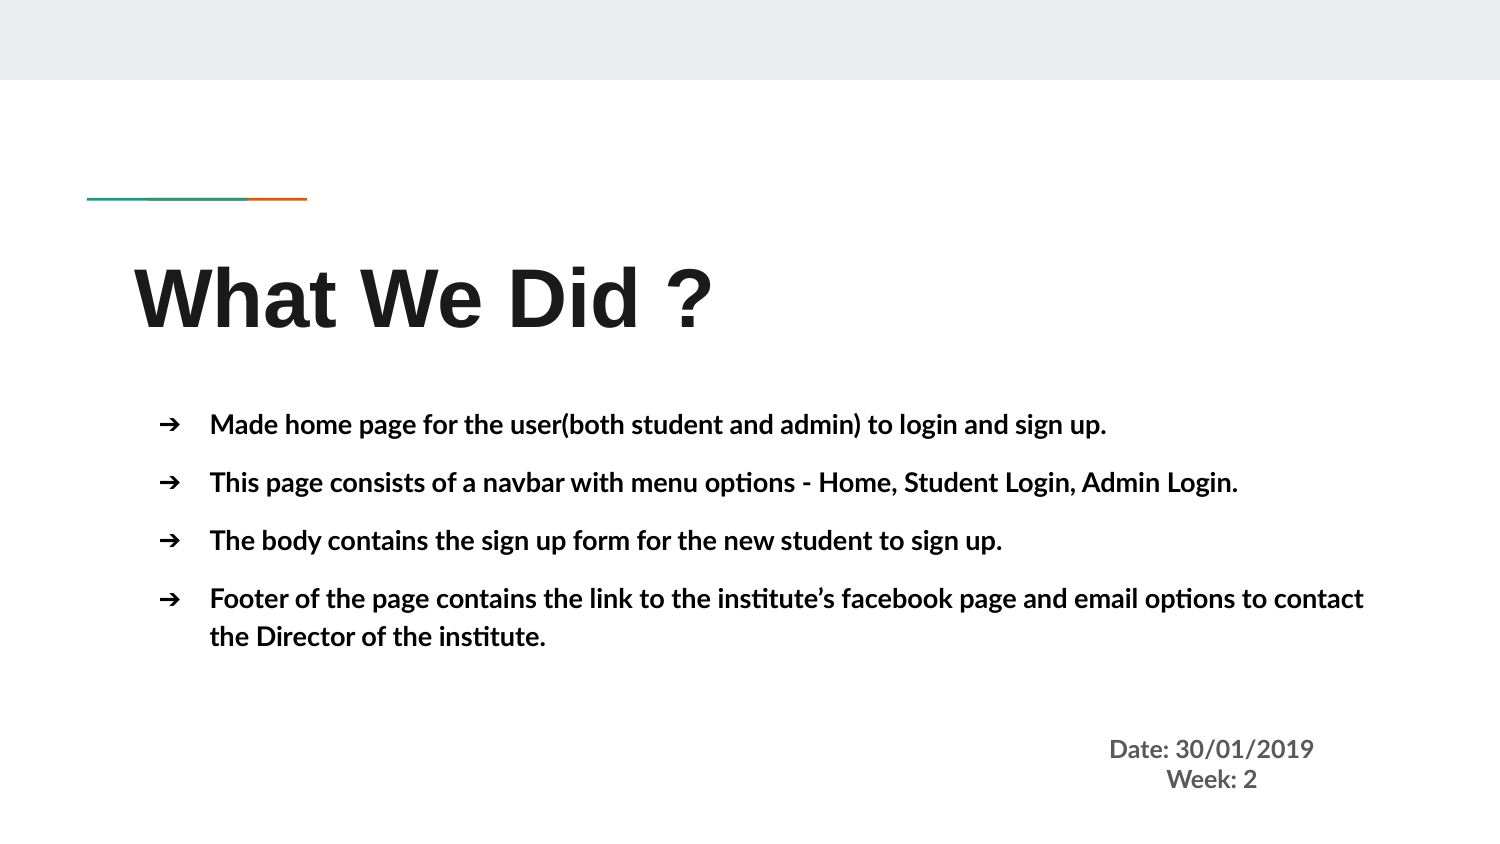

What We Did ?
Made home page for the user(both student and admin) to login and sign up.
This page consists of a navbar with menu options - Home, Student Login, Admin Login.
The body contains the sign up form for the new student to sign up.
Footer of the page contains the link to the institute’s facebook page and email options to contact the Director of the institute.
Date: 30/01/2019
Week: 2